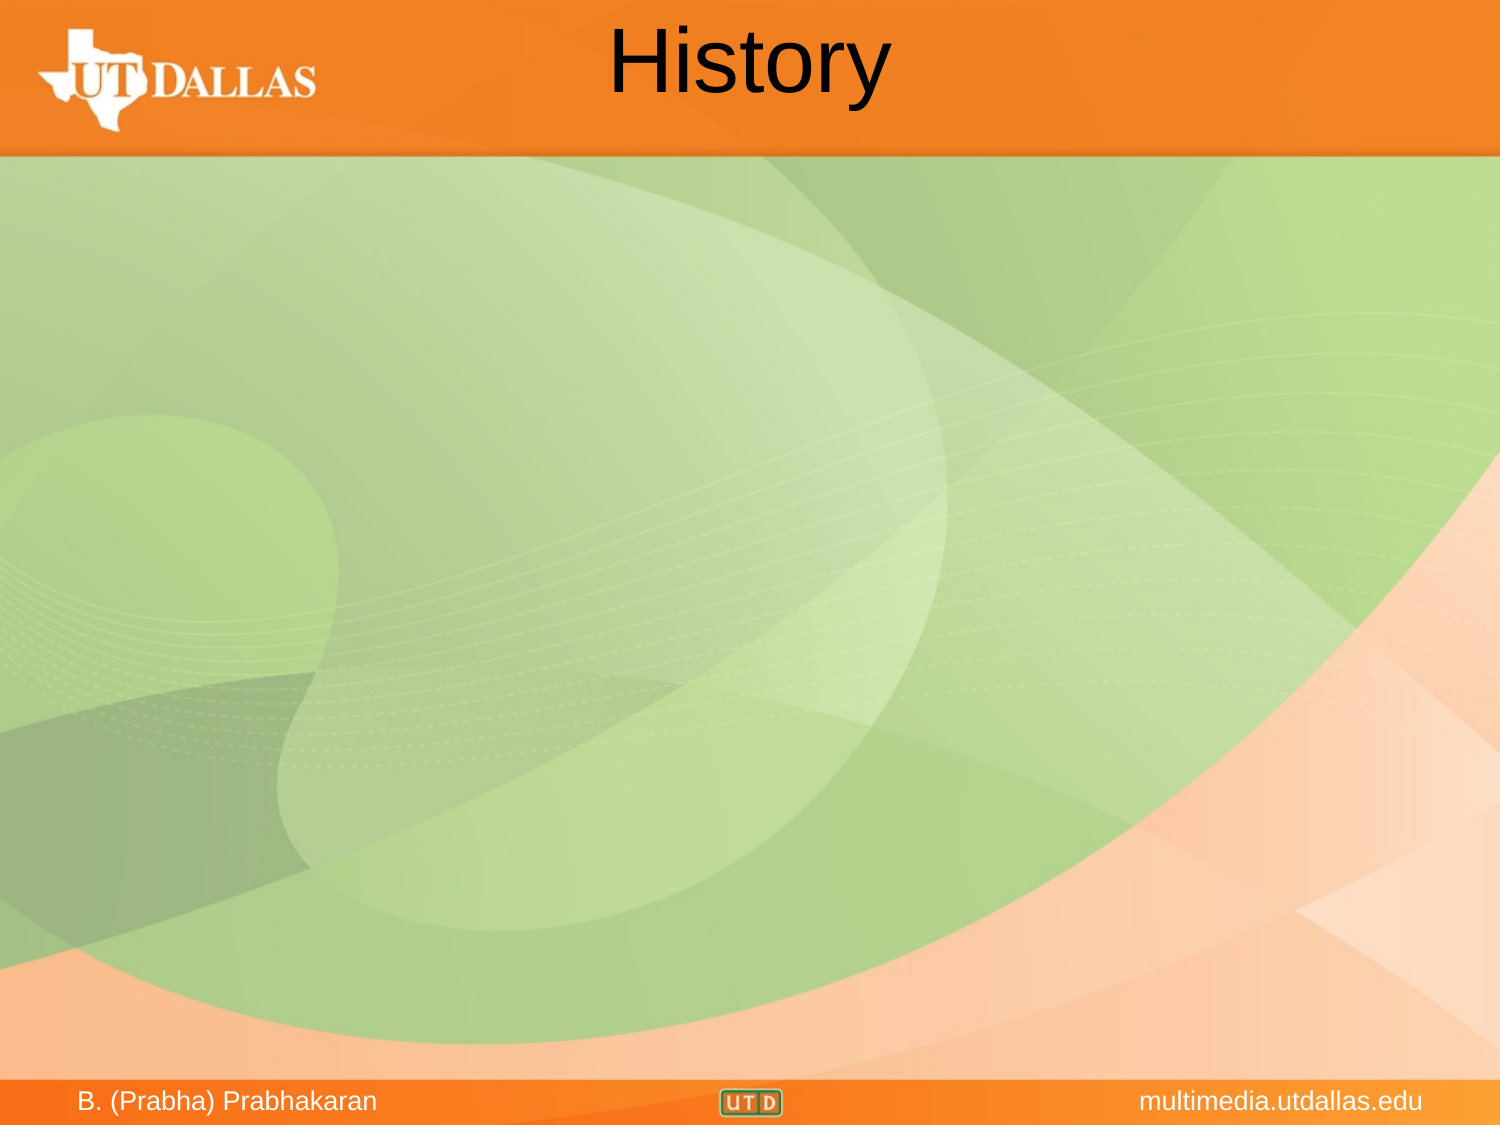

# History
History of interest point detectors goes a long way back…
Corner detectors
Blob detectors
Edgel detectors